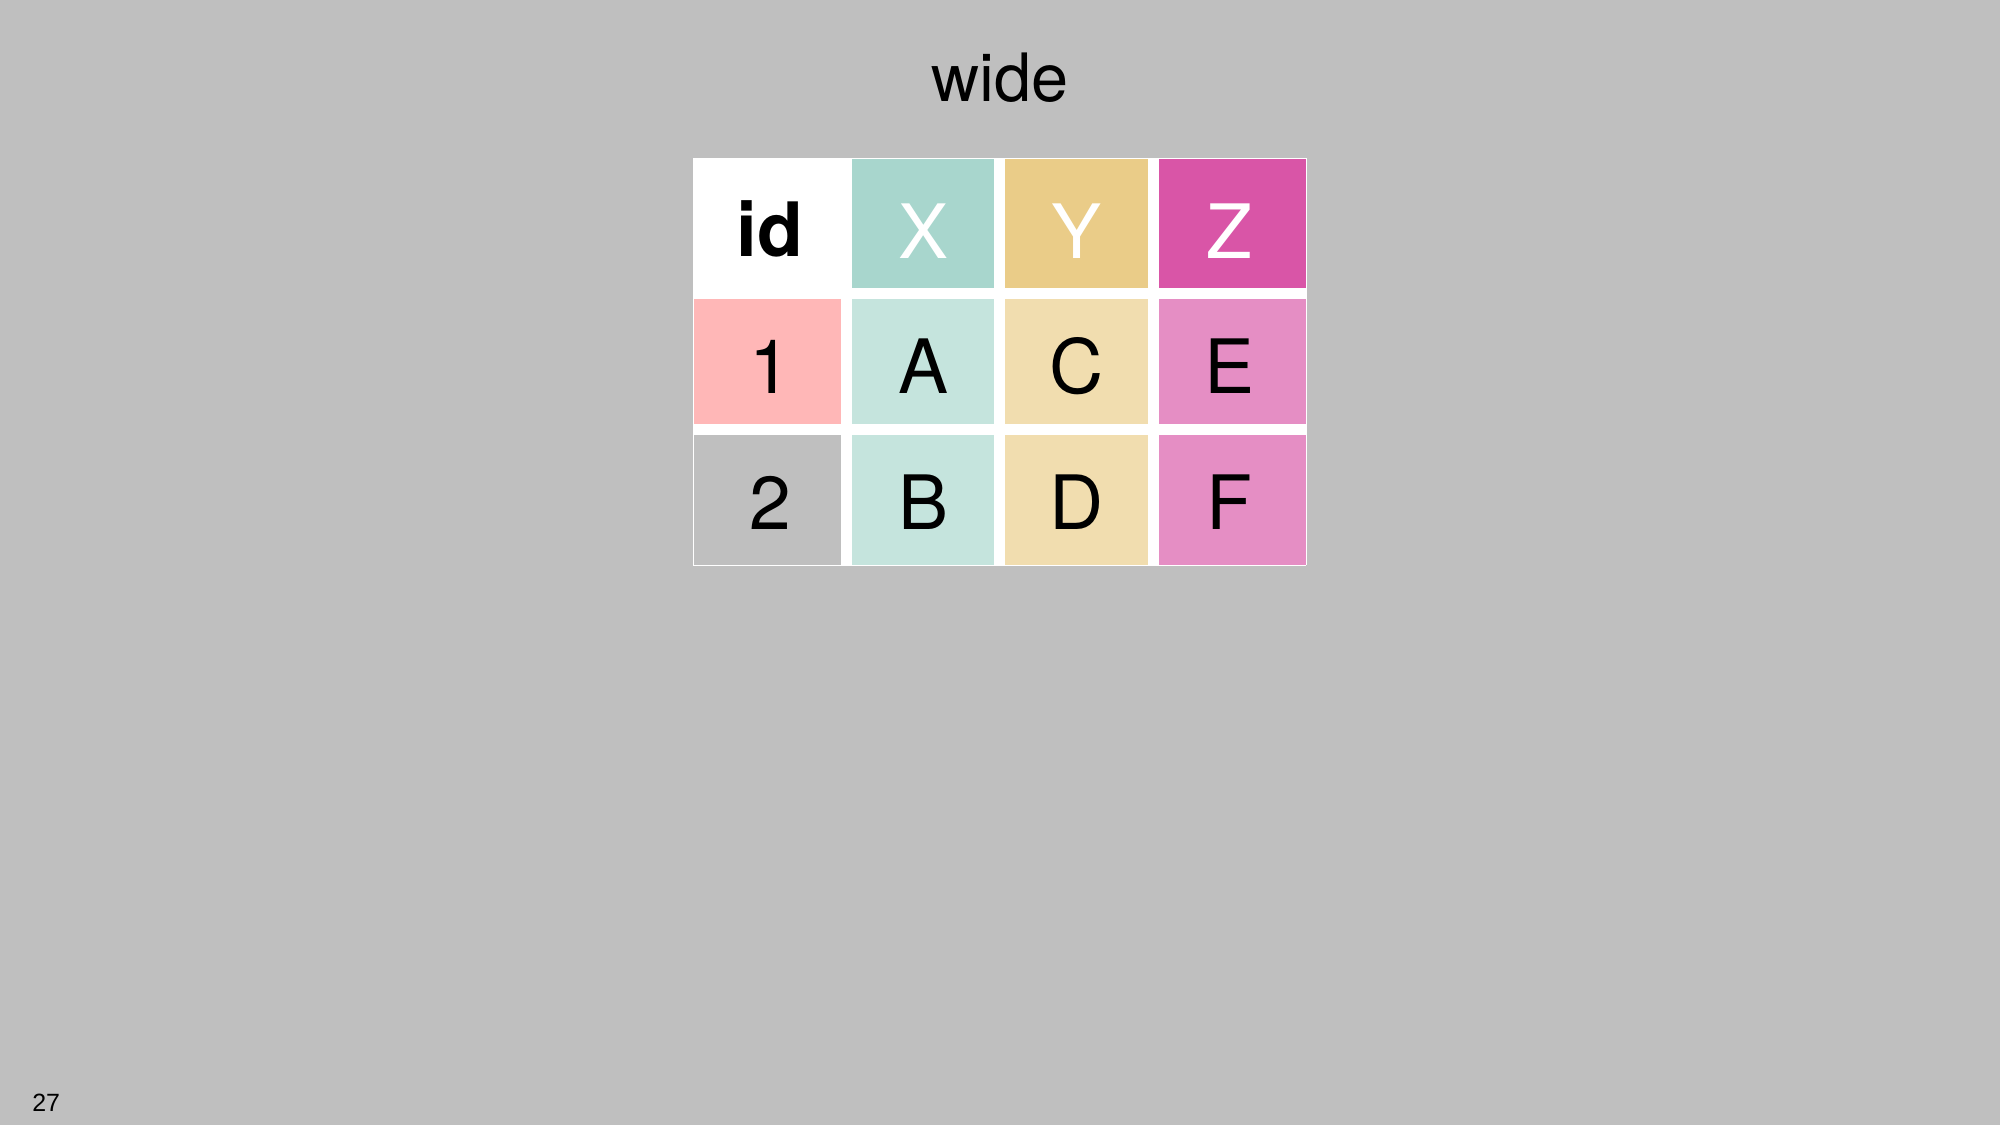

# wide
| id | X | Y | Z |
| --- | --- | --- | --- |
| 1 | A | C | E |
| 2 | B | D | F |